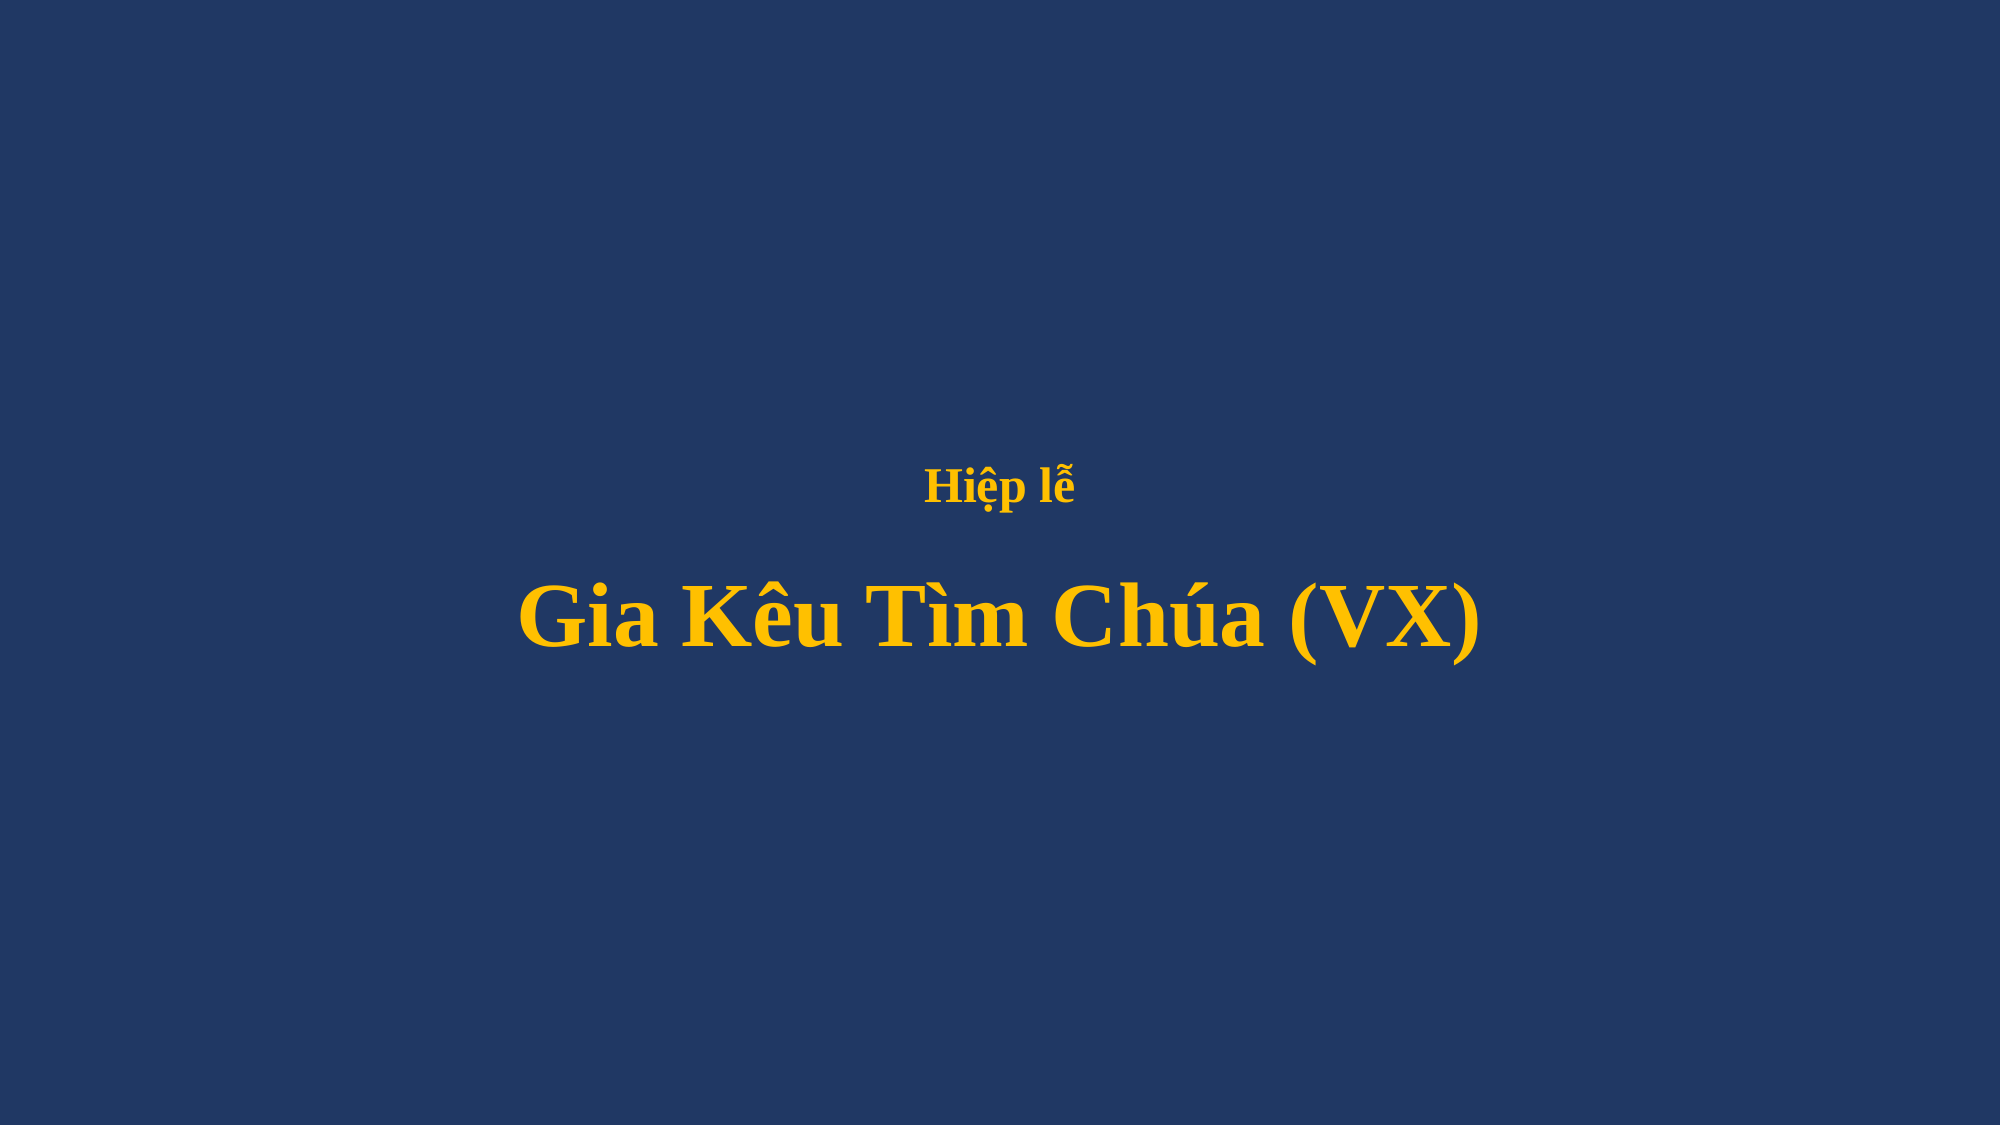

# Hiệp lễ Gia Kêu Tìm Chúa (VX)